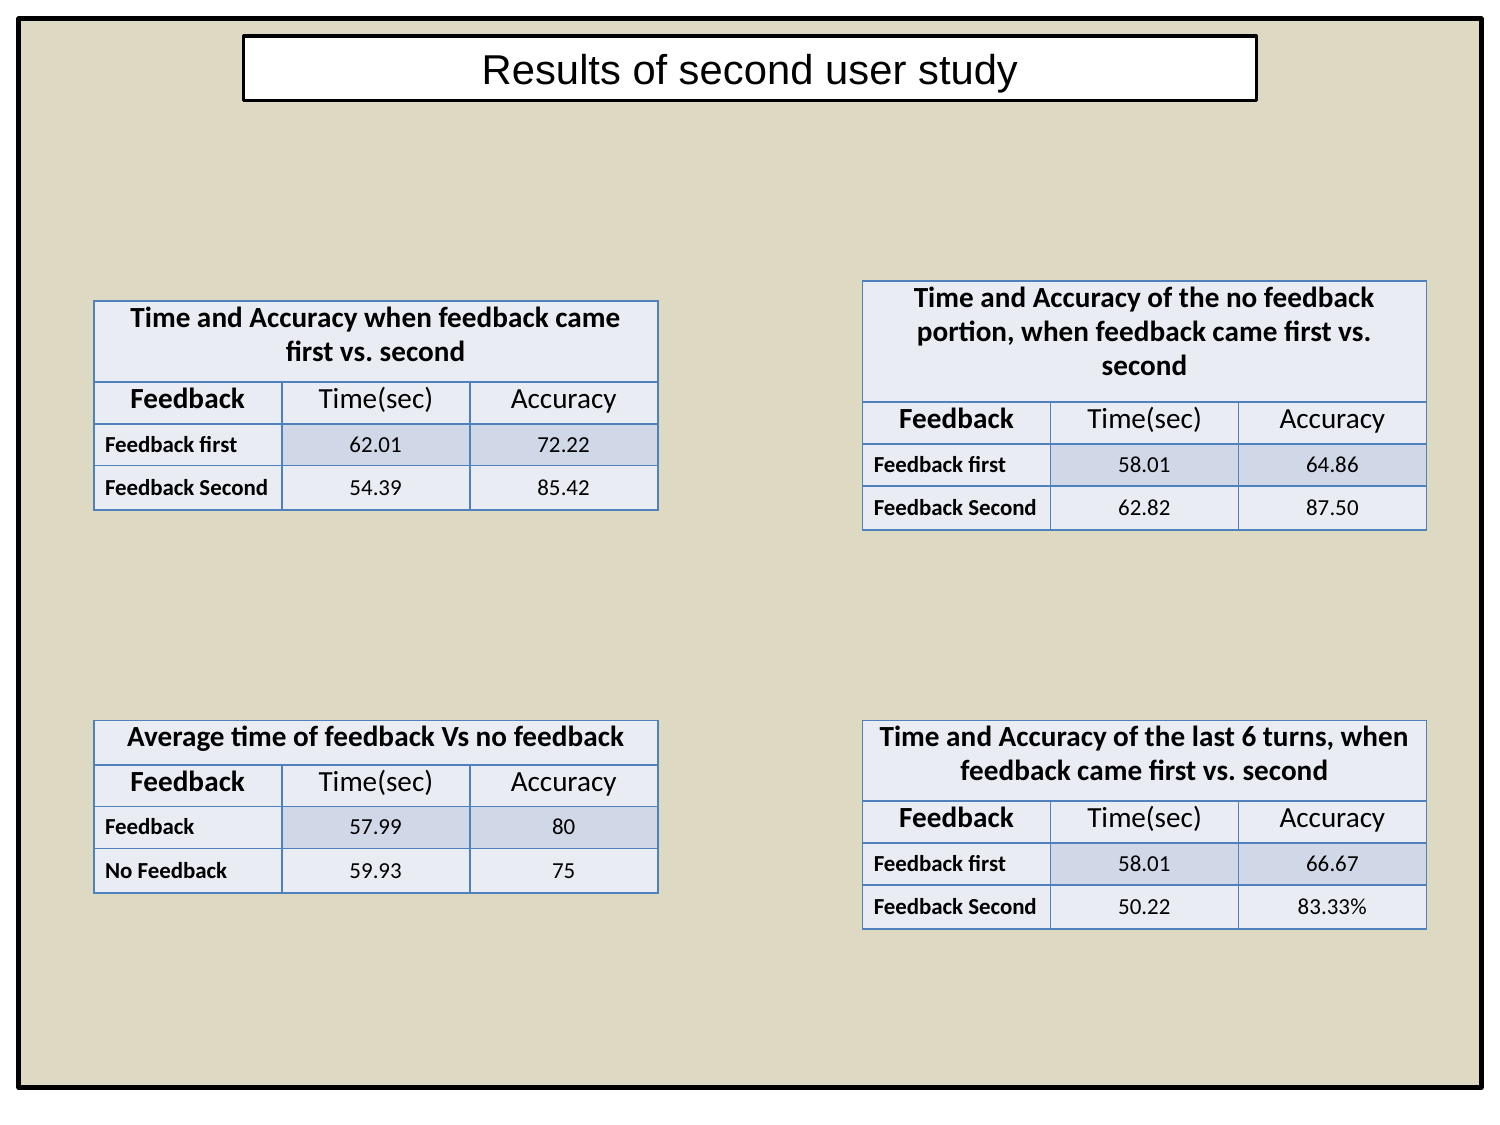

Results of second user study
| Time and Accuracy of the no feedback portion, when feedback came first vs. second |  |  |
| --- | --- | --- |
| Feedback | Time(sec) | Accuracy |
| Feedback first | 58.01 | 64.86 |
| Feedback Second | 62.82 | 87.50 |
| Time and Accuracy when feedback came first vs. second |  |  |
| --- | --- | --- |
| Feedback | Time(sec) | Accuracy |
| Feedback first | 62.01 | 72.22 |
| Feedback Second | 54.39 | 85.42 |
| Average time of feedback Vs no feedback |  |  |
| --- | --- | --- |
| Feedback | Time(sec) | Accuracy |
| Feedback | 57.99 | 80 |
| No Feedback | 59.93 | 75 |
| Time and Accuracy of the last 6 turns, when feedback came first vs. second |  |  |
| --- | --- | --- |
| Feedback | Time(sec) | Accuracy |
| Feedback first | 58.01 | 66.67 |
| Feedback Second | 50.22 | 83.33% |